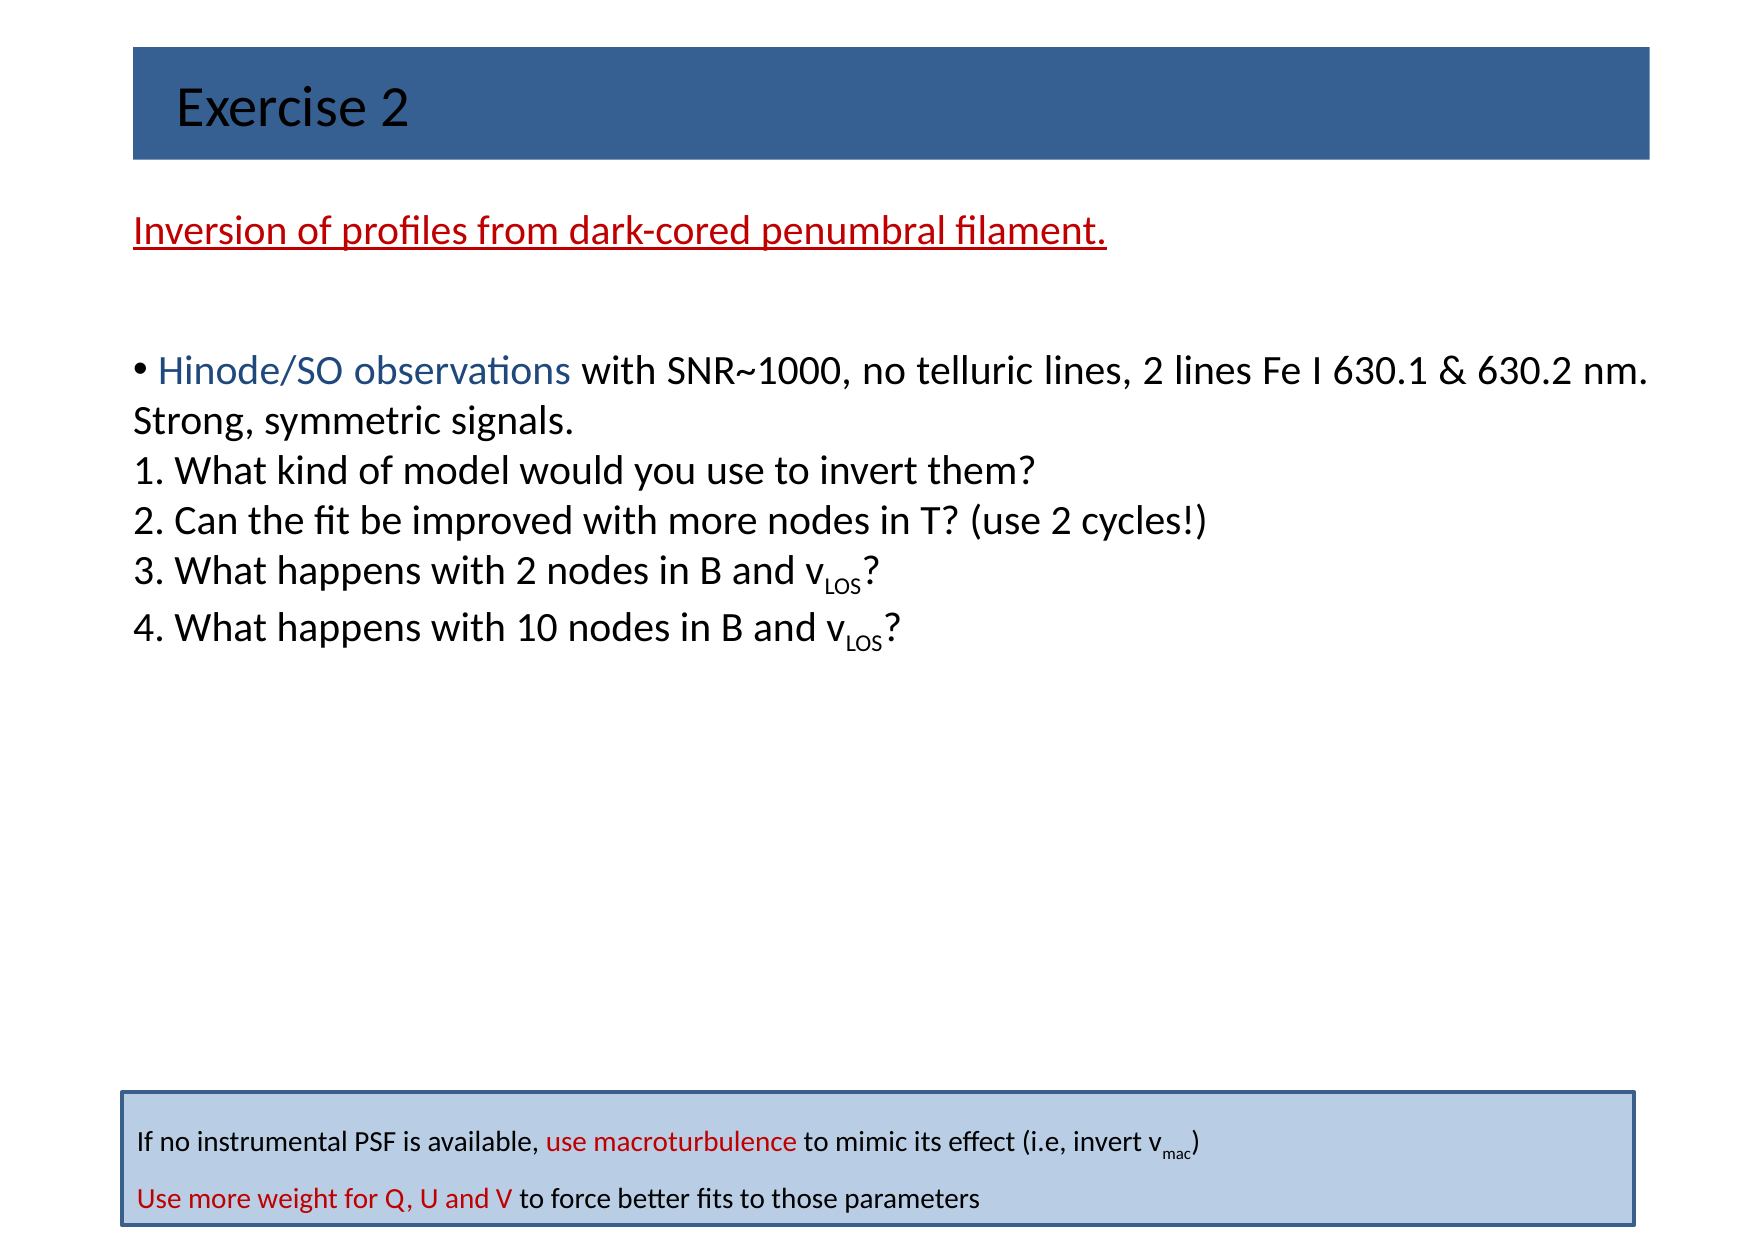

Exercise 2
Inversion of profiles from dark-cored penumbral filament.

 Hinode/SO observations with SNR~1000, no telluric lines, 2 lines Fe I 630.1 & 630.2 nm. Strong, symmetric signals.
1. What kind of model would you use to invert them?
2. Can the fit be improved with more nodes in T? (use 2 cycles!)
3. What happens with 2 nodes in B and vLOS?
4. What happens with 10 nodes in B and vLOS?

If no instrumental PSF is available, use macroturbulence to mimic its effect (i.e, invert vmac)
Use more weight for Q, U and V to force better fits to those parameters